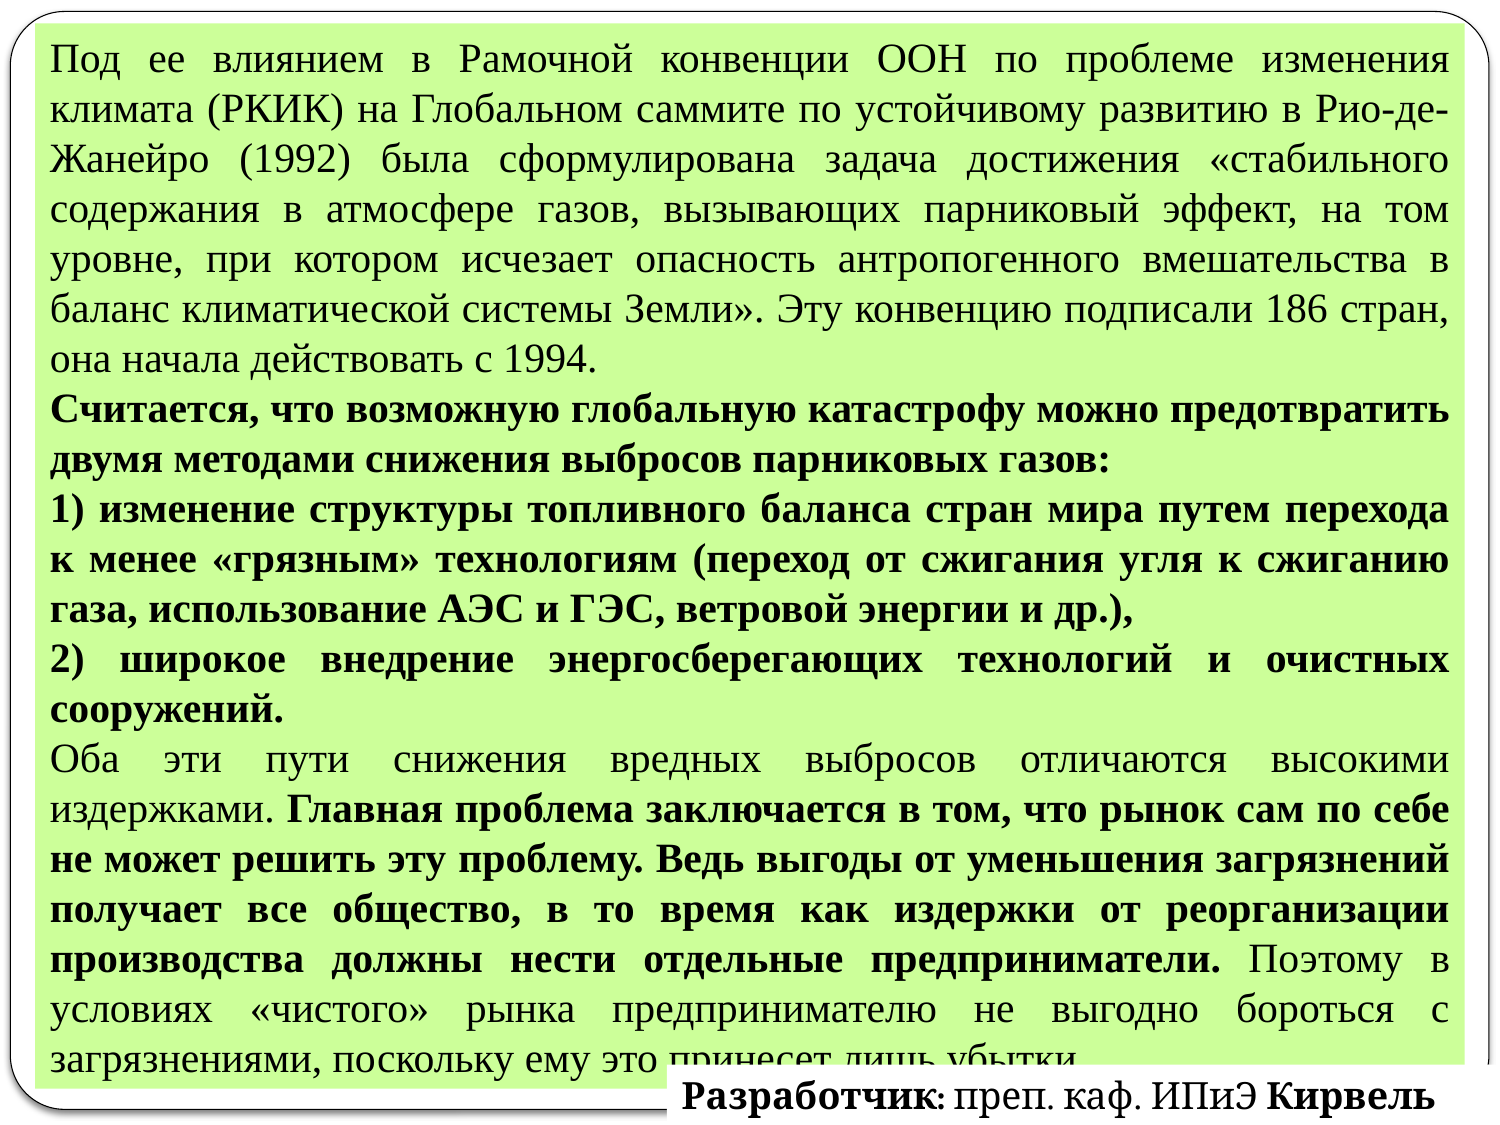

Под ее влиянием в Рамочной конвенции ООН по проблеме изменения климата (РКИК) на Глобальном саммите по устойчивому развитию в Рио-де-Жанейро (1992) была сформулирована задача достижения «стабильного содержания в атмосфере газов, вызывающих парниковый эффект, на том уровне, при котором исчезает опасность антропогенного вмешательства в баланс климатической системы Земли». Эту конвенцию подписали 186 стран, она начала действовать с 1994.
Считается, что возможную глобальную катастрофу можно предотвратить двумя методами снижения выбросов парниковых газов:
1) изменение структуры топливного баланса стран мира путем перехода к менее «грязным» технологиям (переход от сжигания угля к сжиганию газа, использование АЭС и ГЭС, ветровой энергии и др.),
2) широкое внедрение энергосберегающих технологий и очистных сооружений.
Оба эти пути снижения вредных выбросов отличаются высокими издержками. Главная проблема заключается в том, что рынок сам по себе не может решить эту проблему. Ведь выгоды от уменьшения загрязнений получает все общество, в то время как издержки от реорганизации производства должны нести отдельные предприниматели. Поэтому в условиях «чистого» рынка предпринимателю не выгодно бороться с загрязнениями, поскольку ему это принесет лишь убытки.
Разработчик: преп. каф. ИПиЭ Кирвель П.И.